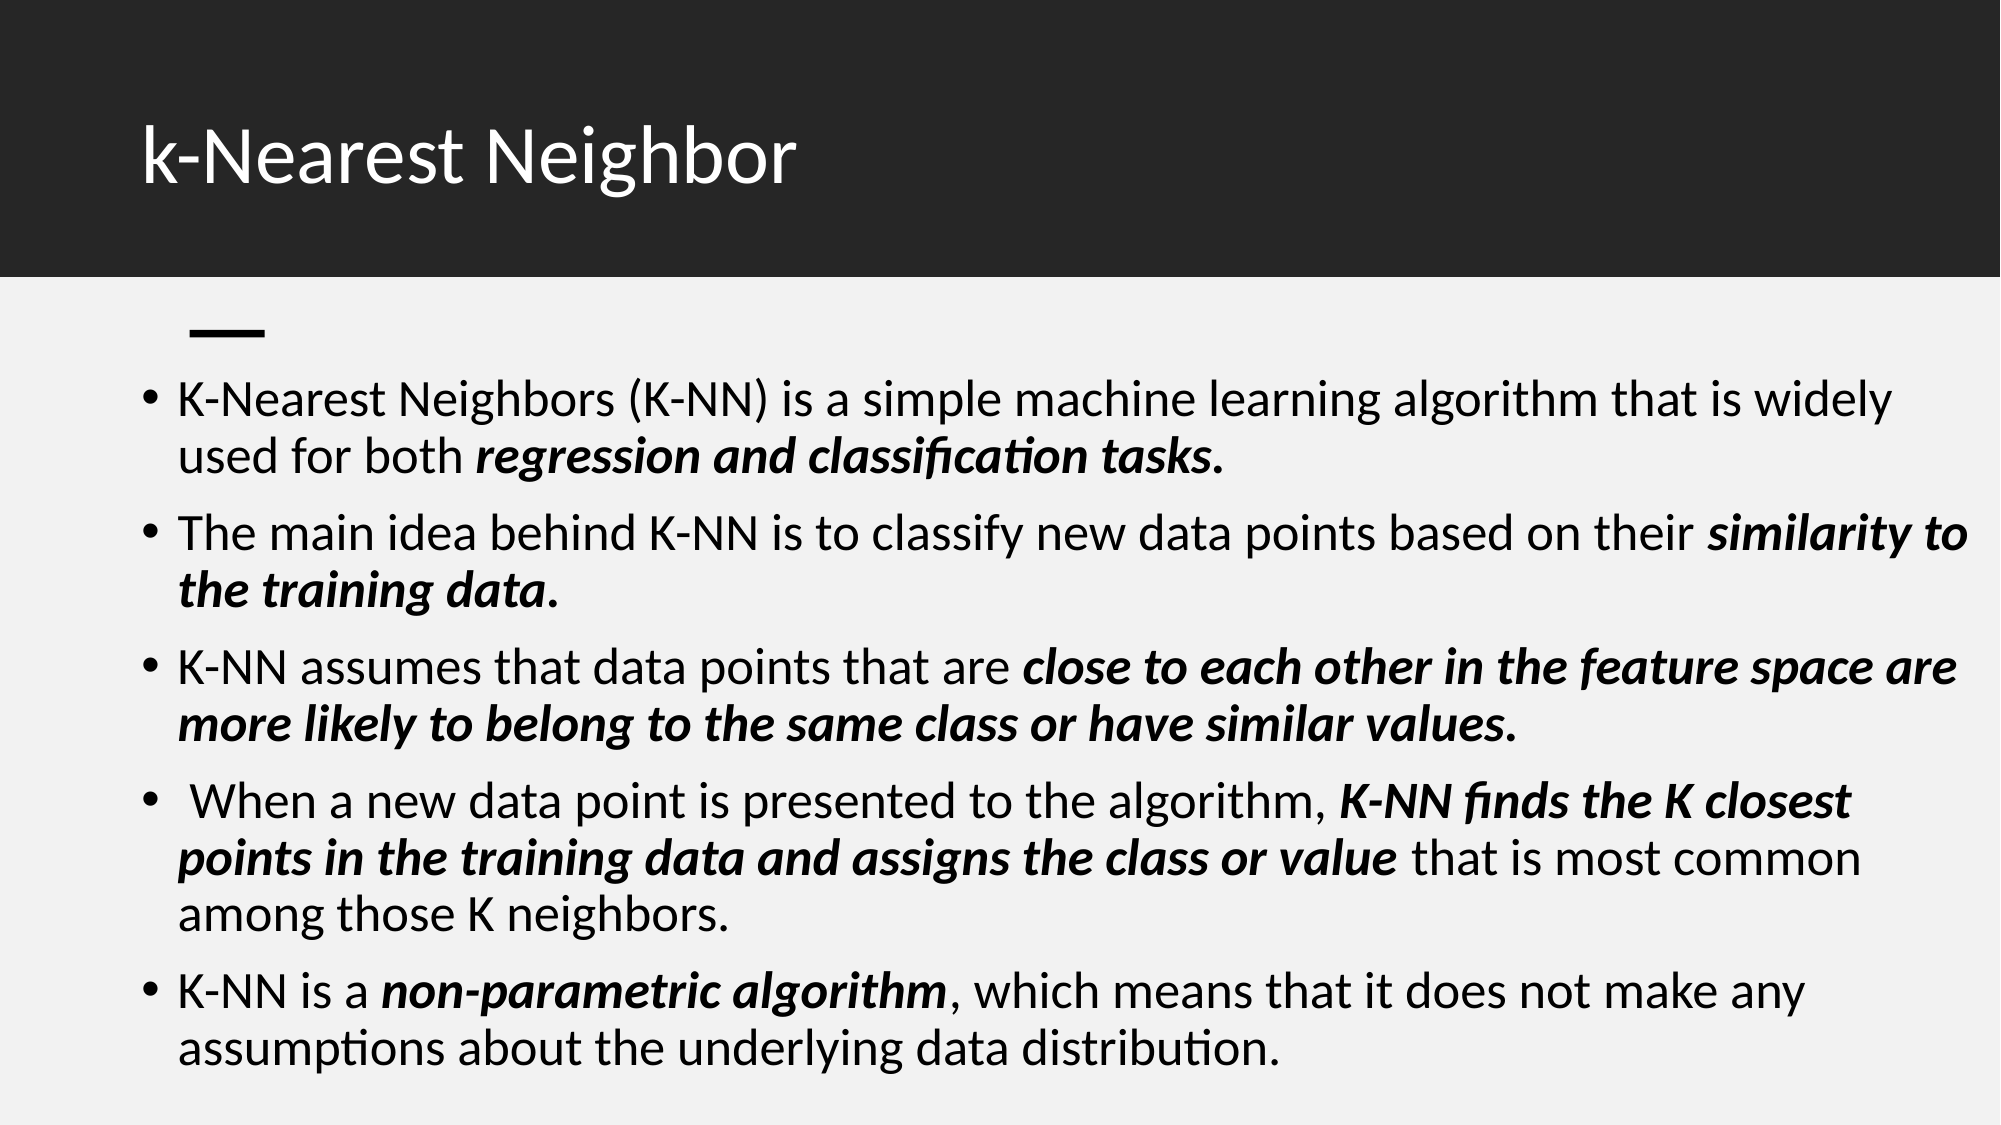

# k-Nearest Neighbor

K-Nearest Neighbors (K-NN) is a simple machine learning algorithm that is widely used for both regression and classification tasks.
The main idea behind K-NN is to classify new data points based on their similarity to the training data.
K-NN assumes that data points that are close to each other in the feature space are more likely to belong to the same class or have similar values.
 When a new data point is presented to the algorithm, K-NN finds the K closest points in the training data and assigns the class or value that is most common among those K neighbors.
K-NN is a non-parametric algorithm, which means that it does not make any assumptions about the underlying data distribution.